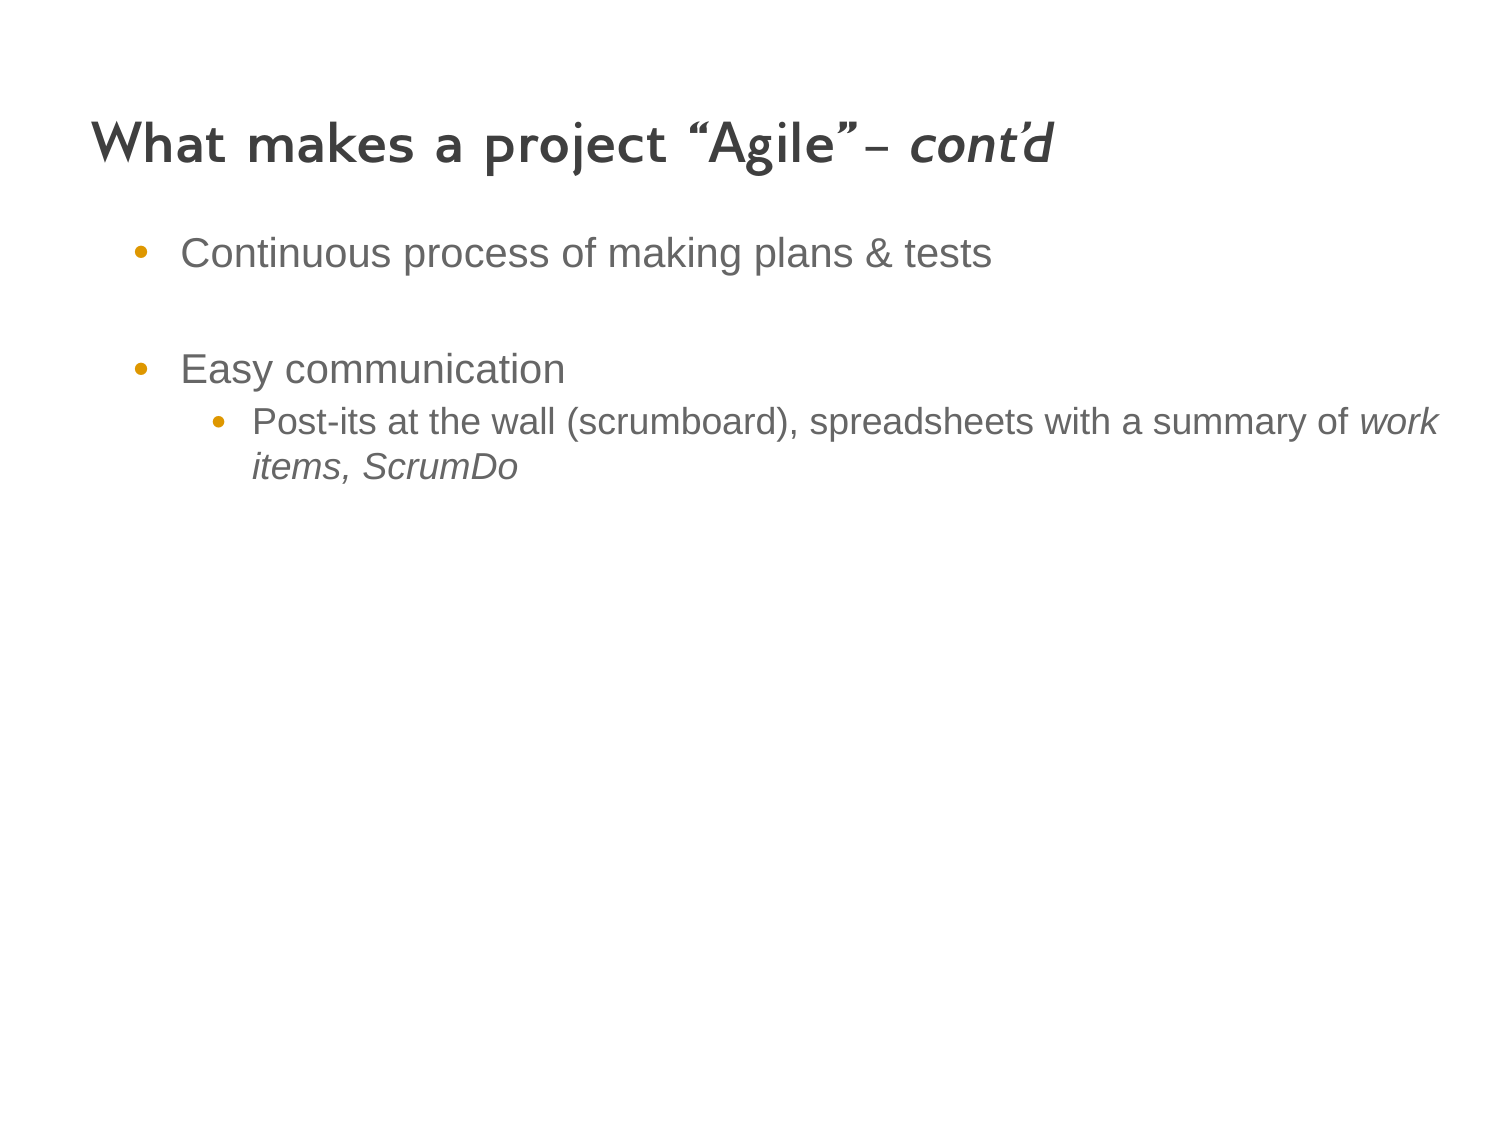

# What makes a project “Agile”– cont’d
Continuous process of making plans & tests

Easy communication
Post-its at the wall (scrumboard), spreadsheets with a summary of work items, ScrumDo